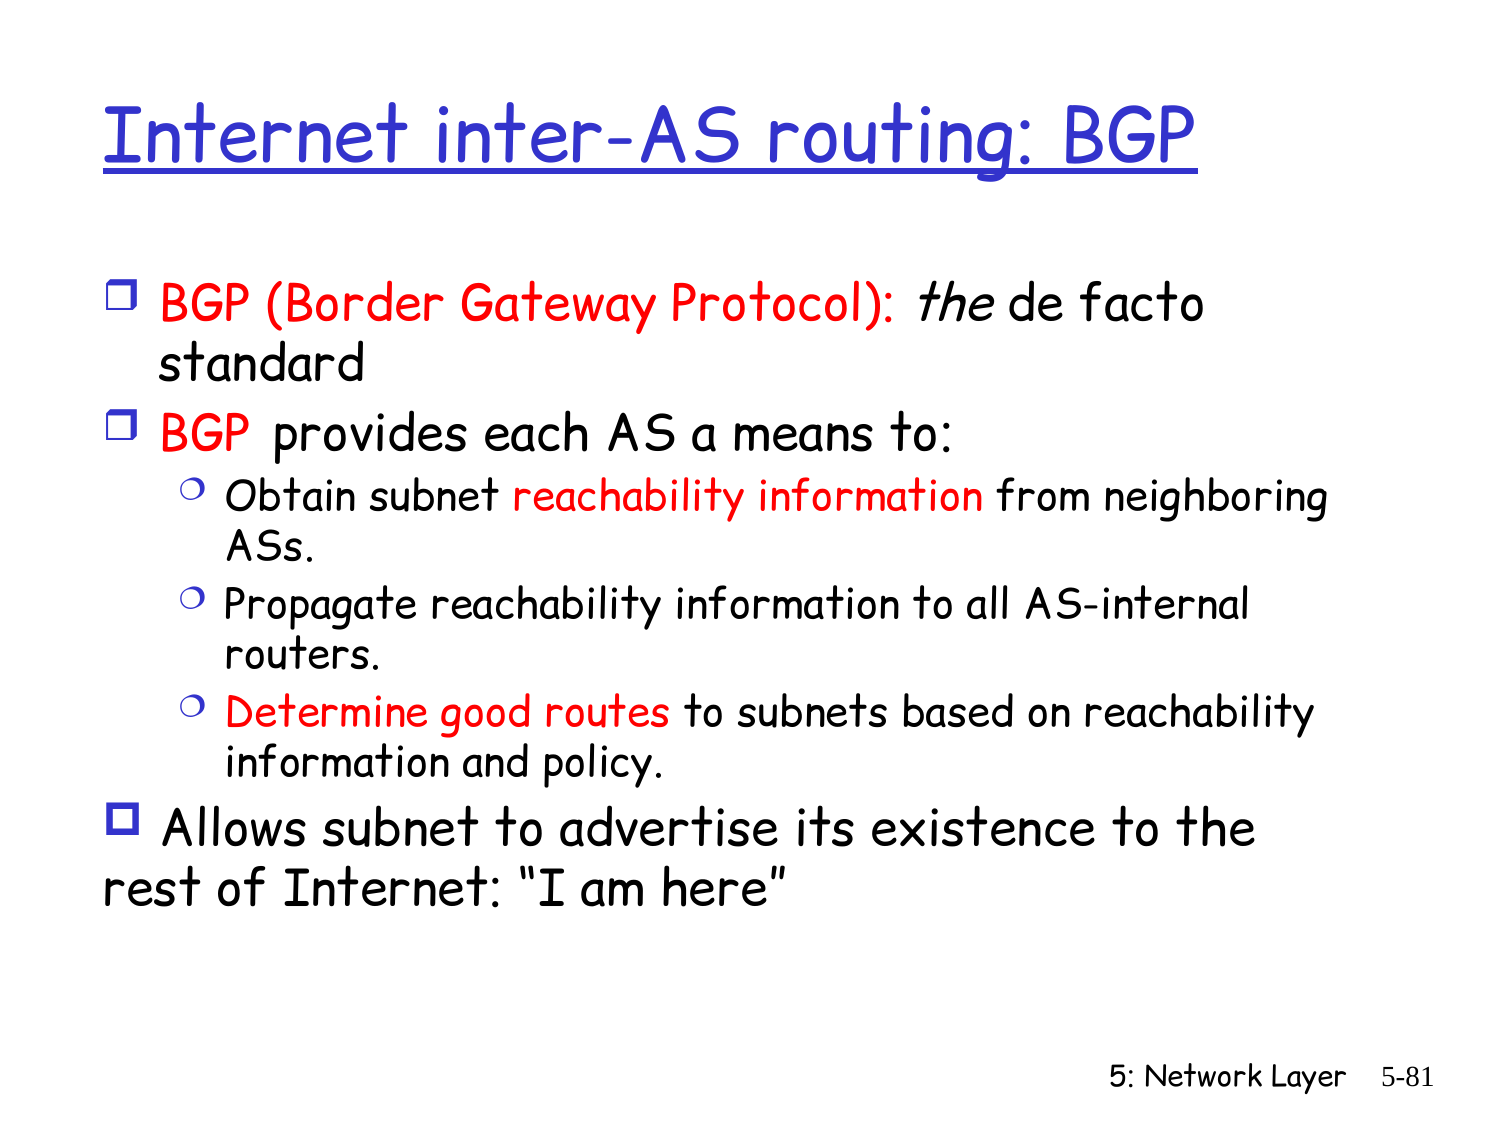

# Internet inter-AS routing: BGP
BGP (Border Gateway Protocol): the de facto standard
BGP provides each AS a means to:
Obtain subnet reachability information from neighboring ASs.
Propagate reachability information to all AS-internal routers.
Determine good routes to subnets based on reachability information and policy.
 Allows subnet to advertise its existence to the rest of Internet: “I am here”
5: Network Layer
5-81